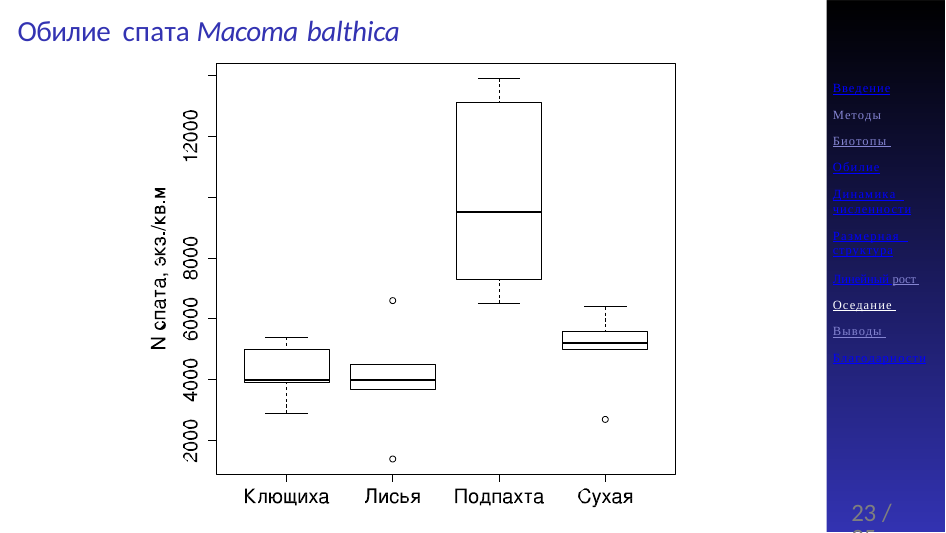

# Обилие  спата Macoma balthica

Введение
Методы  Биотопы  Обилие

Динамика  численности

Размерная  структура
Линейный рост  Оседание  Выводы  Благодарности

23 / 25